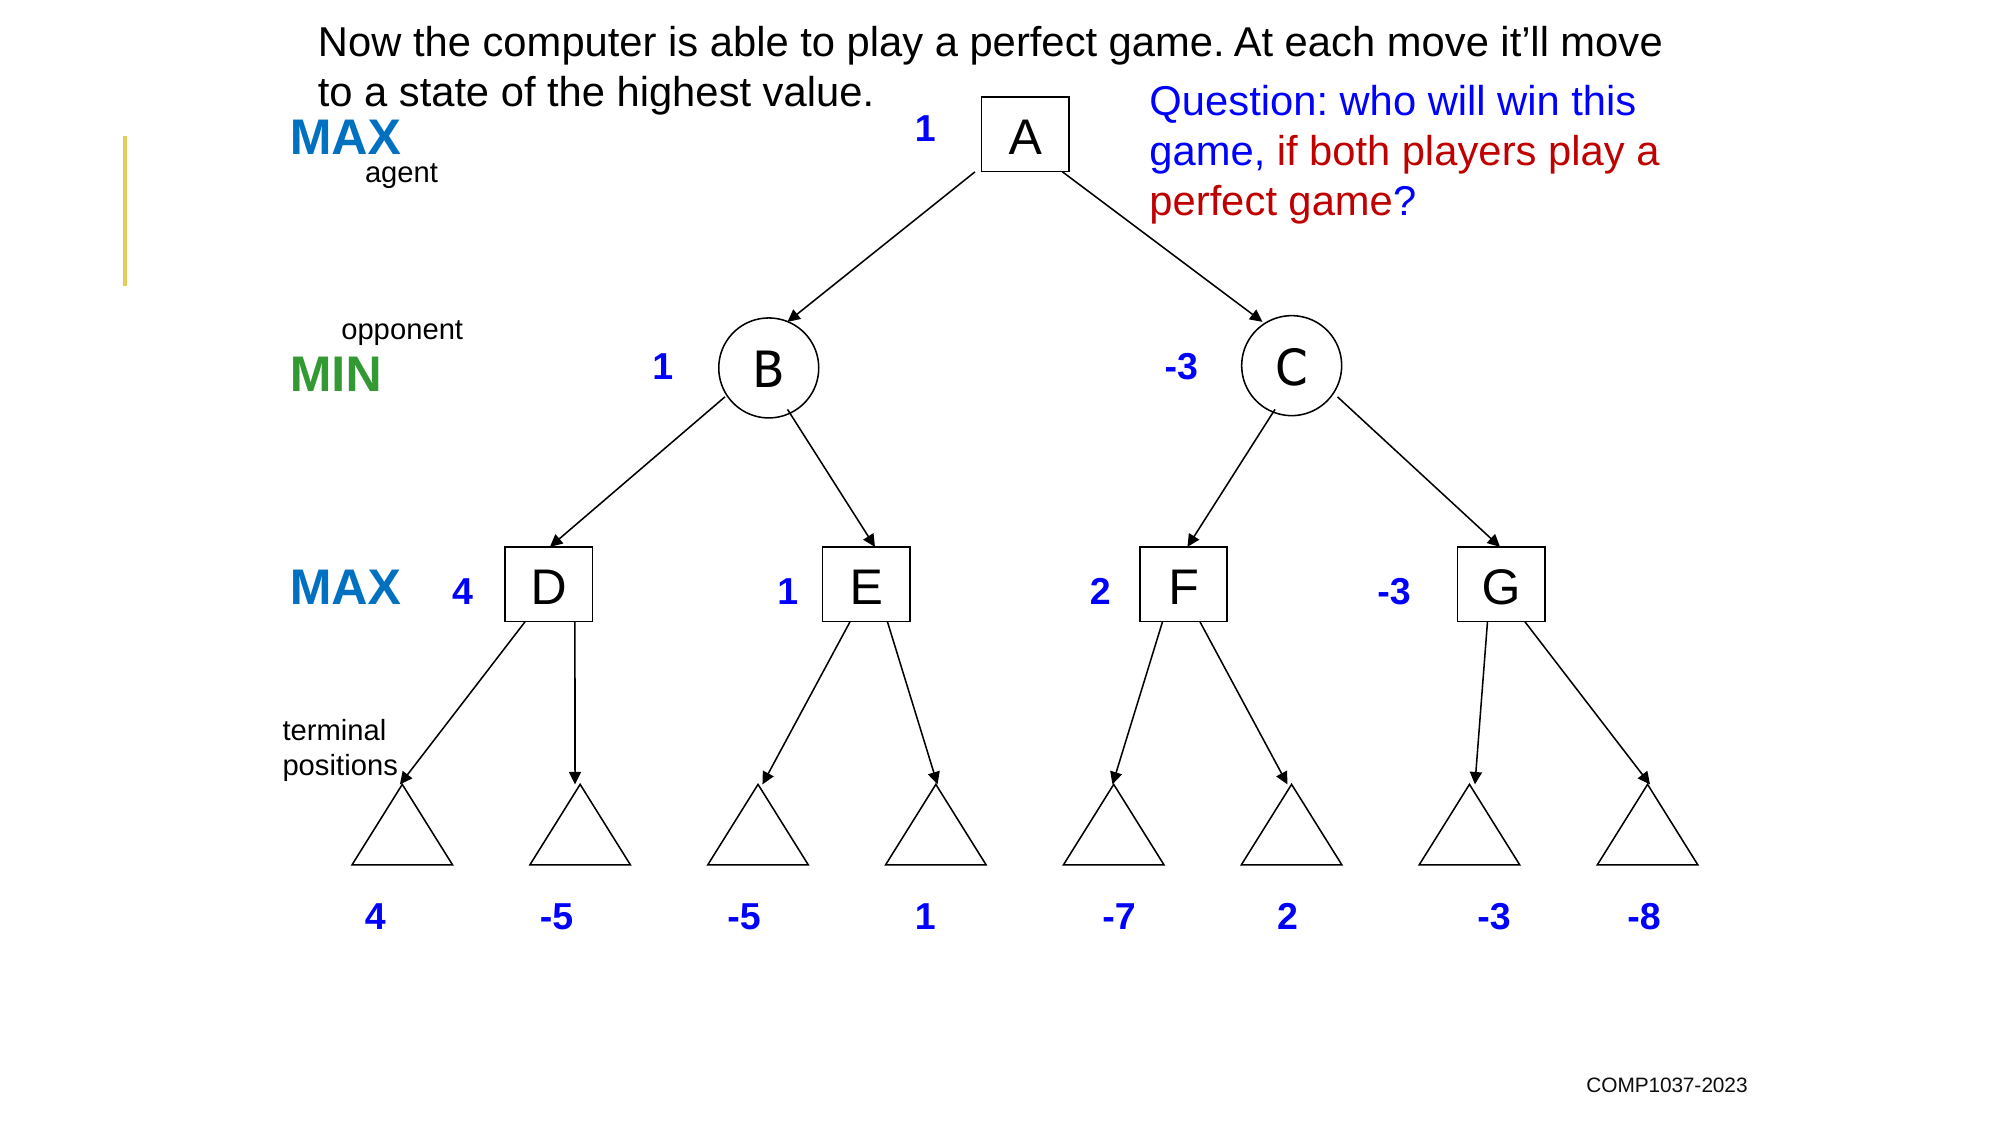

Now the computer is able to play a perfect game. At each move it’ll move to a state of the highest value.
Question: who will win this game, if both players play a perfect game?
MAX
1
A
agent

C
B
opponent
MIN
1
-3

D
E
F
G
MAX
4
1
2
-3

terminal
positions
4
-5
-5
1
-7
2
-3
-8
COMP1037-2023